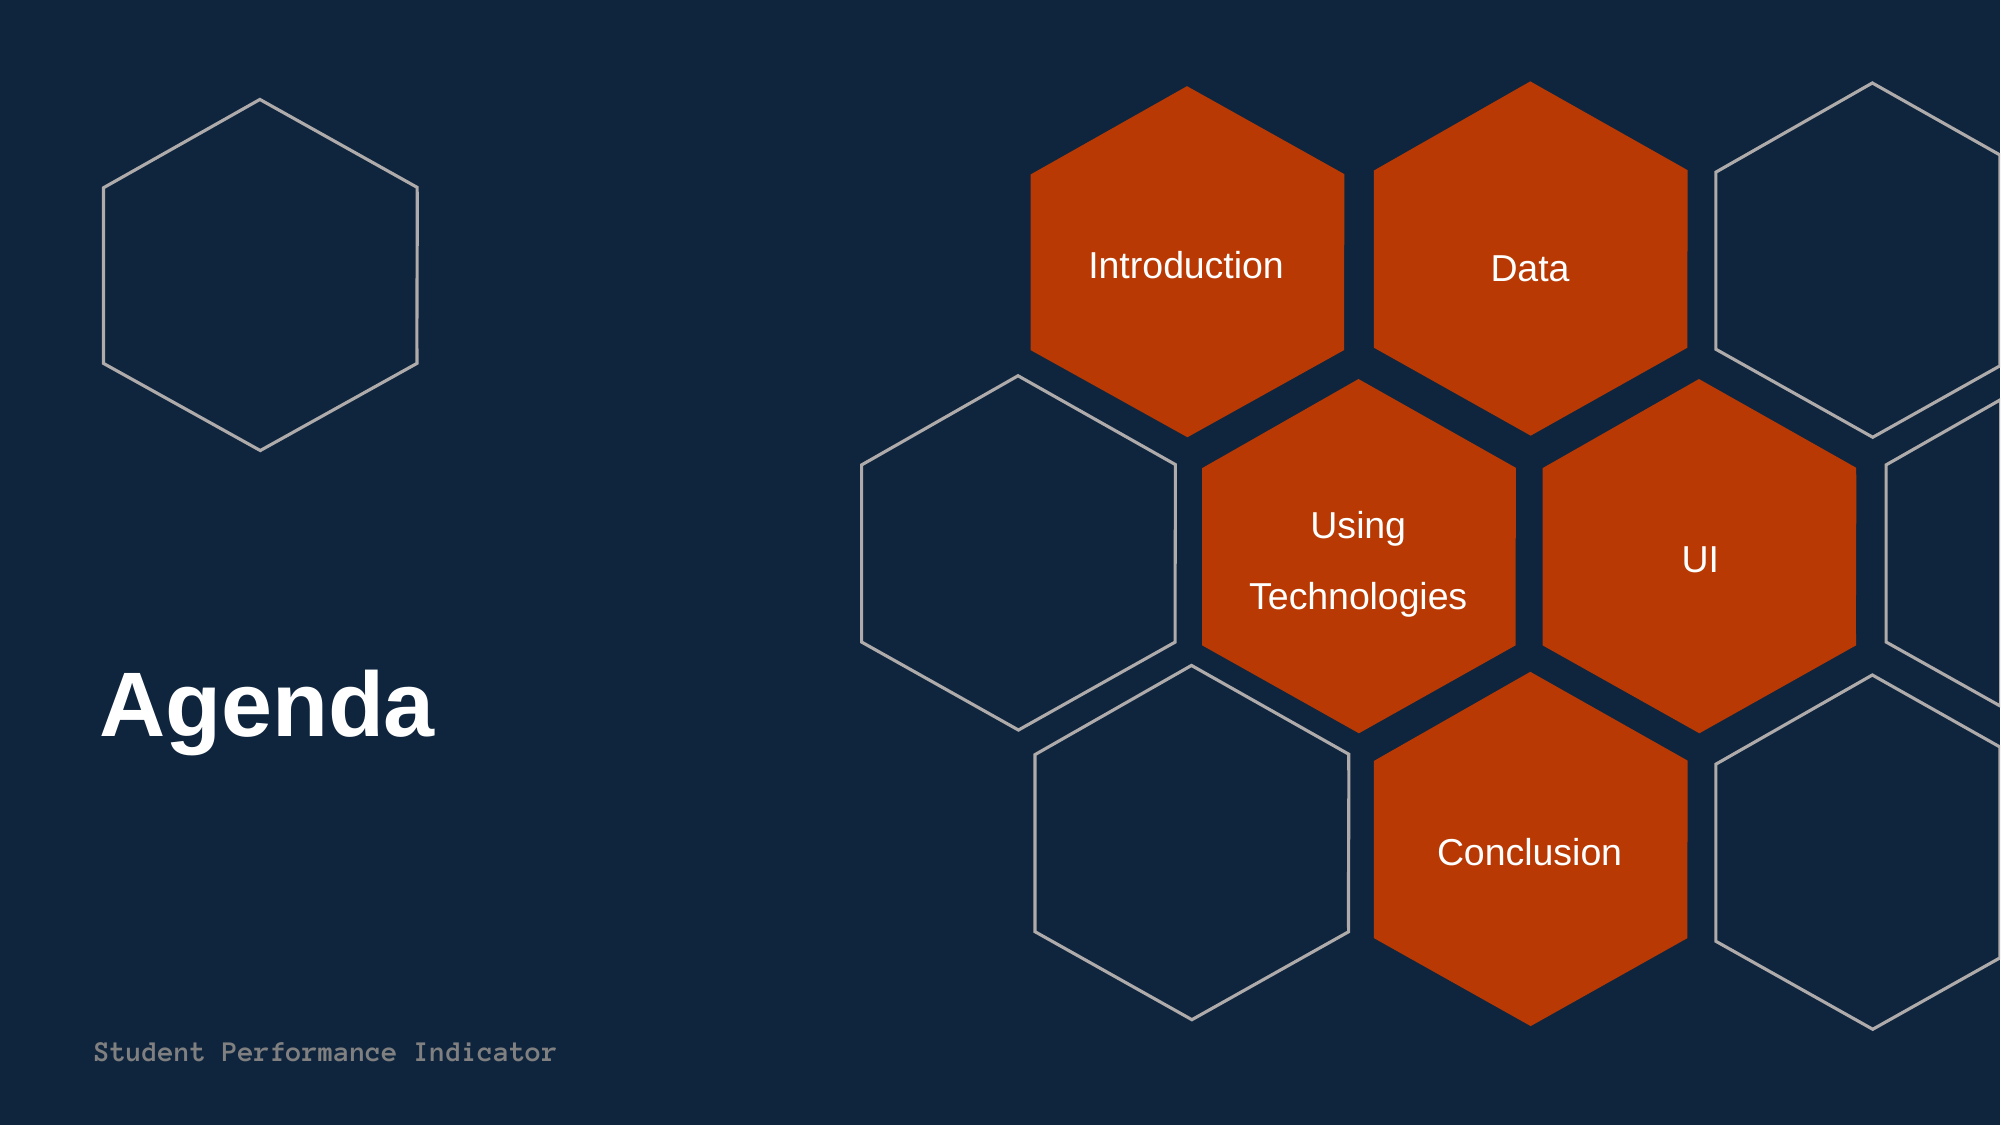

Introduction
Data
UI
Using
Technologies
# Agenda
Conclusion
Student Performance Indicator